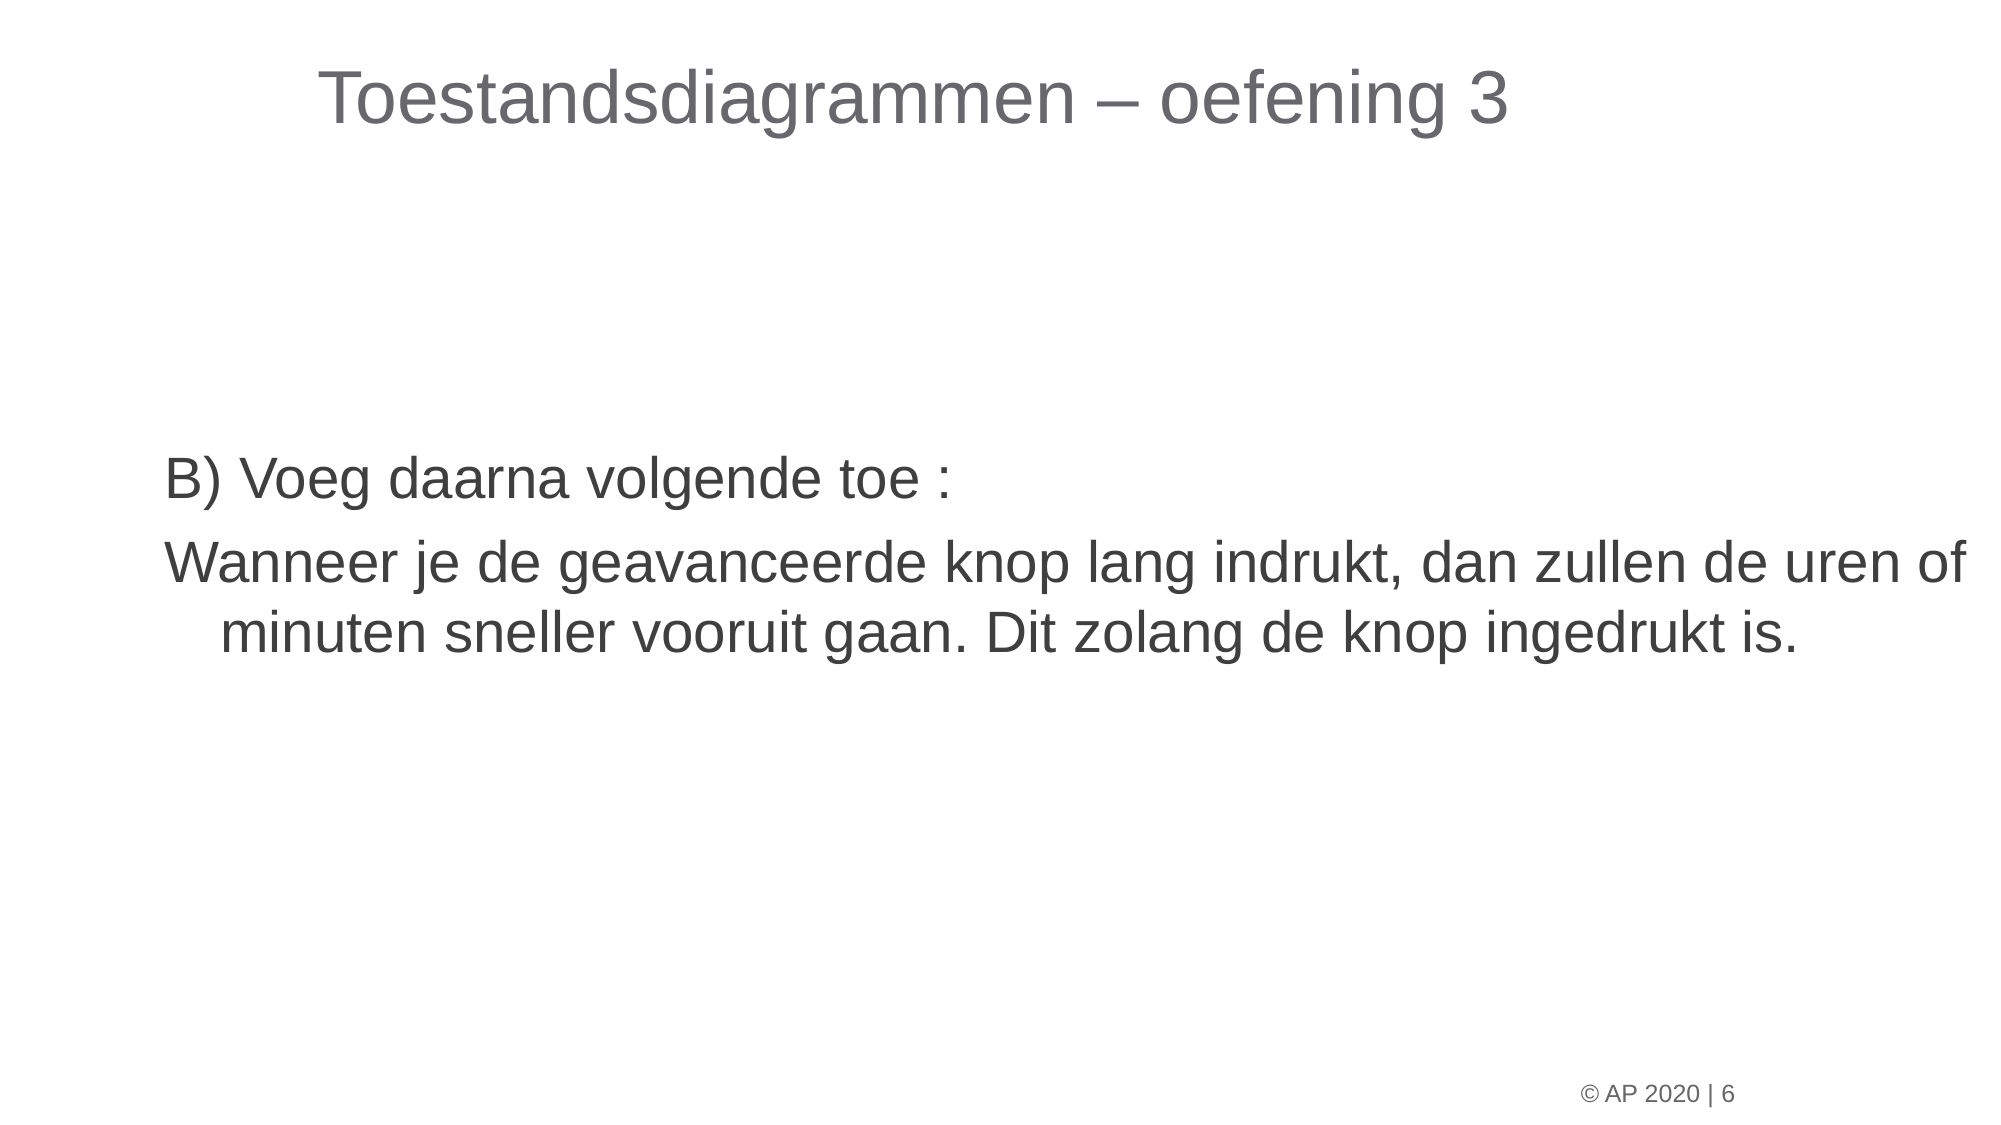

Toestandsdiagrammen – oefening 3
B) Voeg daarna volgende toe :
Wanneer je de geavanceerde knop lang indrukt, dan zullen de uren of minuten sneller vooruit gaan. Dit zolang de knop ingedrukt is.
© AP 2020 | 6